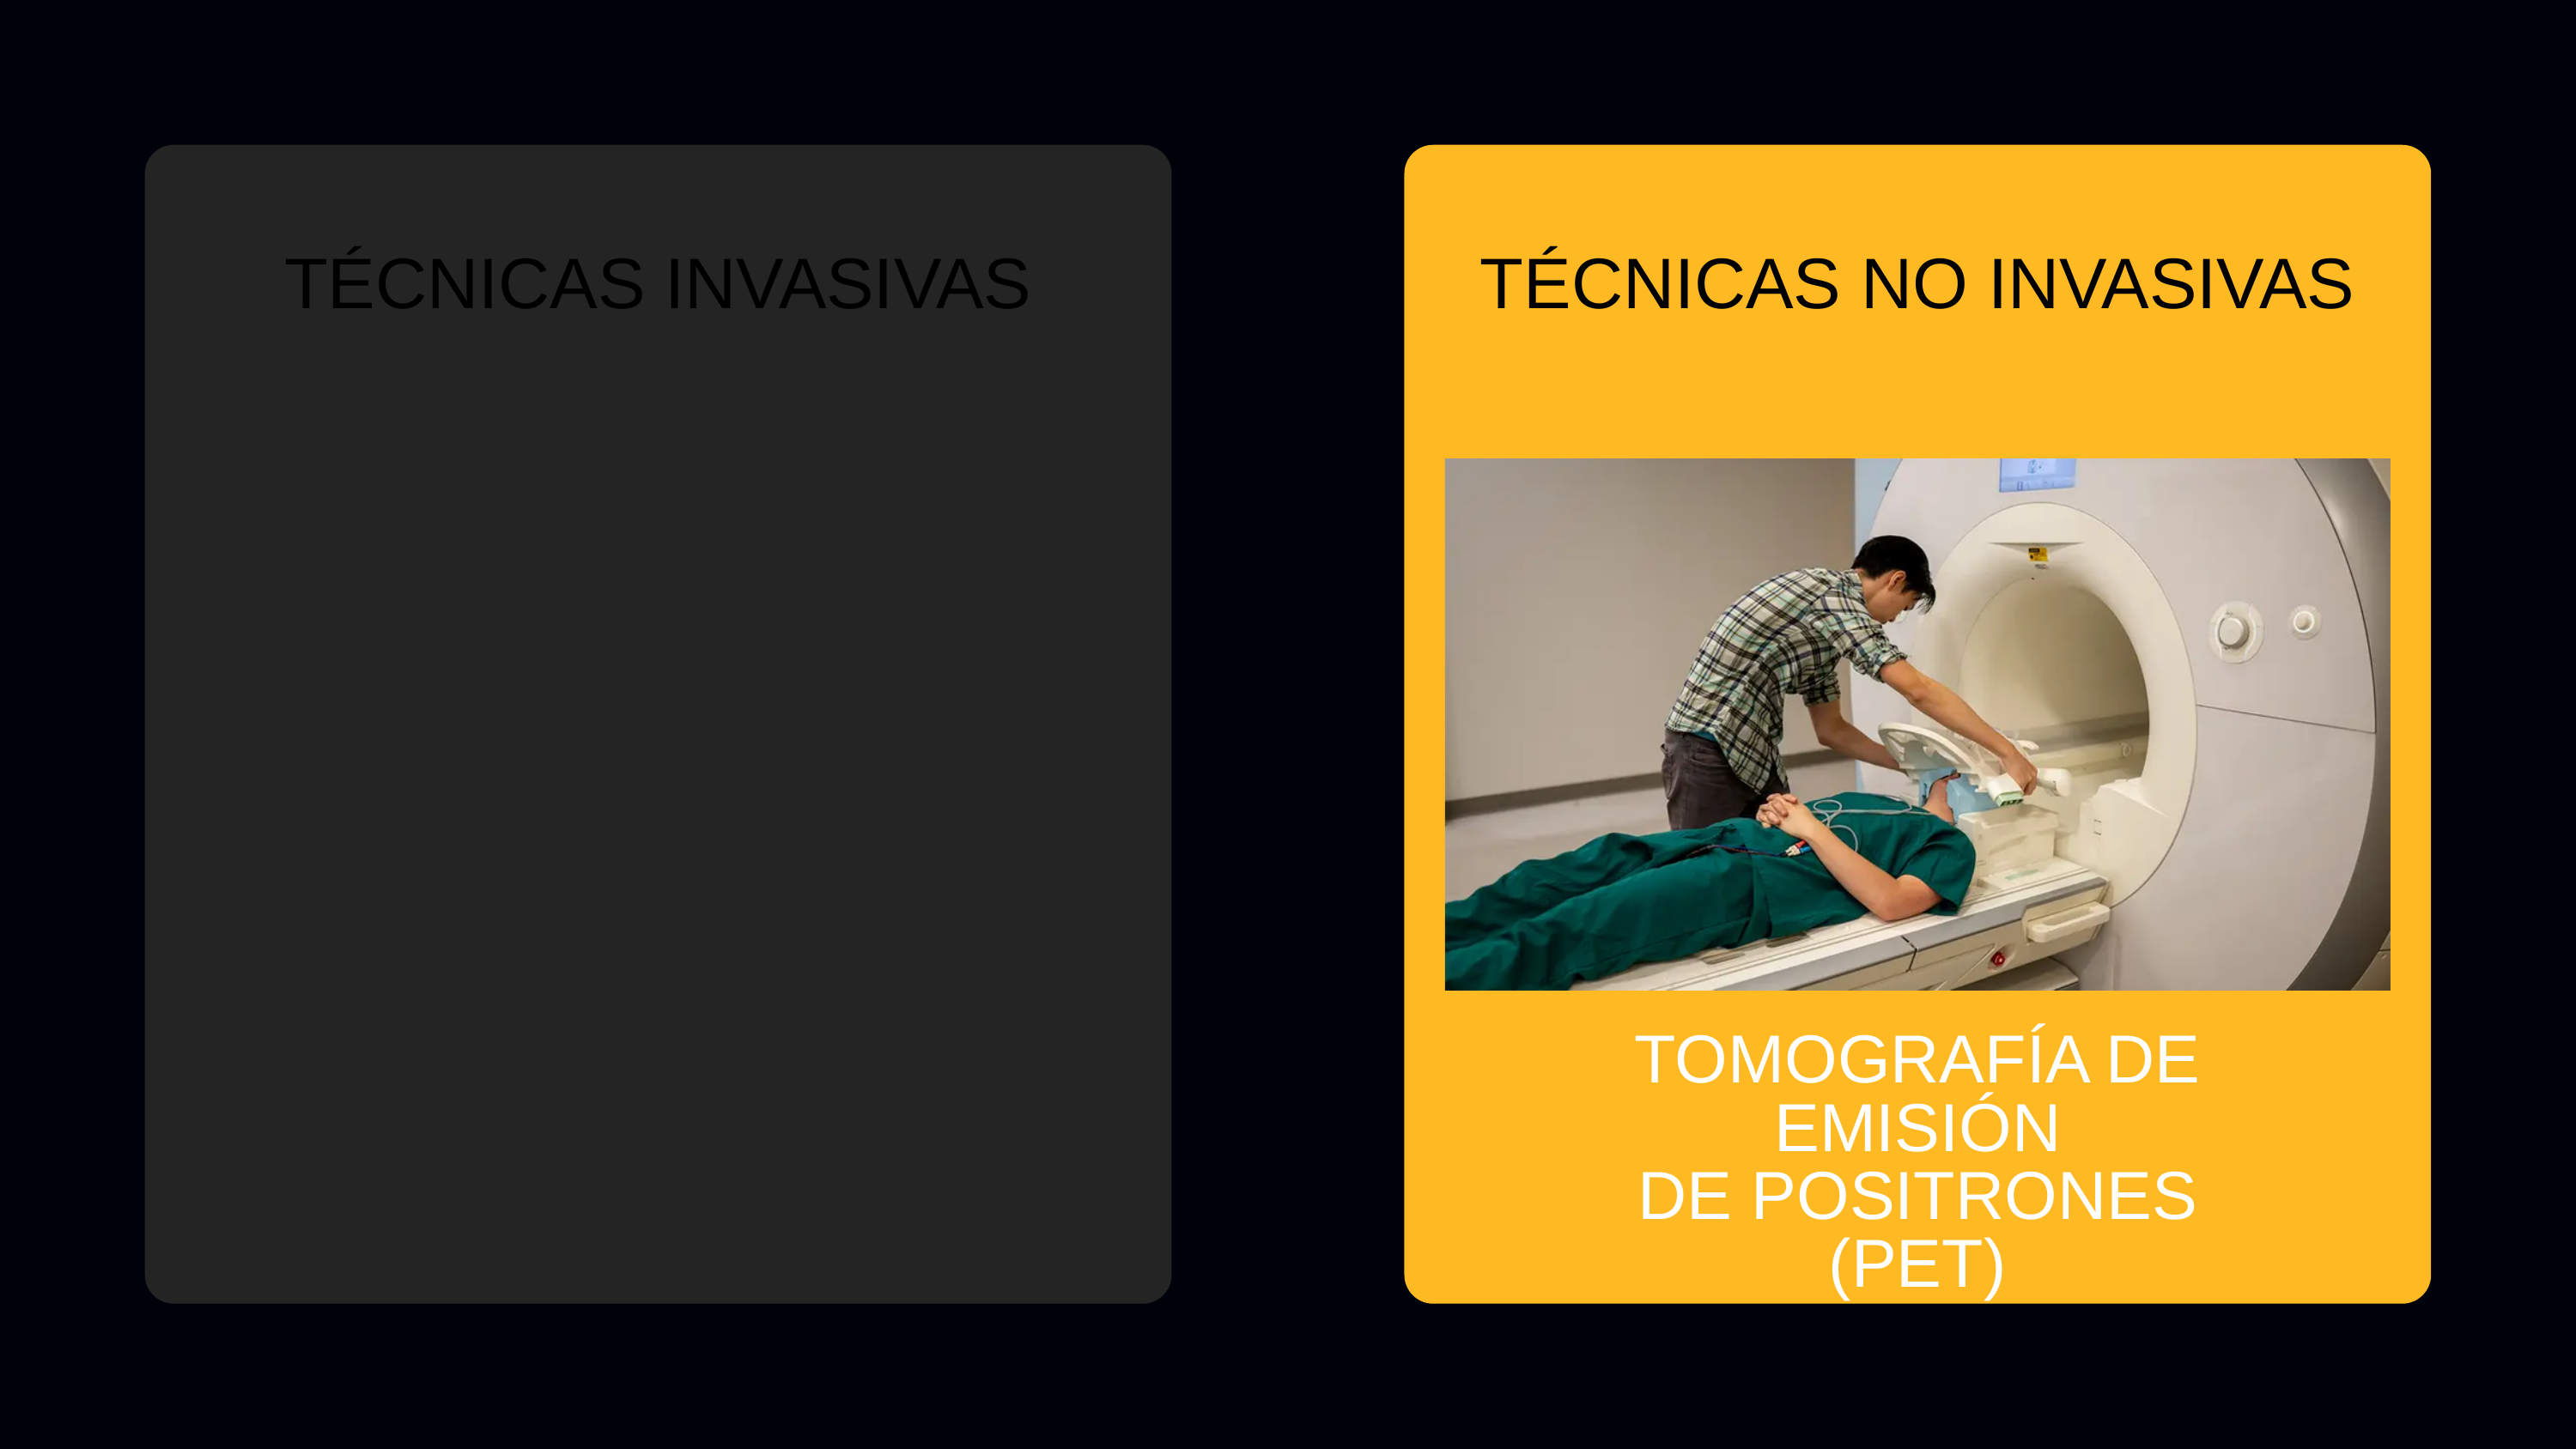

TÉCNICAS INVASIVAS

TÉCNICAS NO INVASIVAS

TOMOGRAFÍA DE EMISIÓN
DE POSITRONES
(PET)